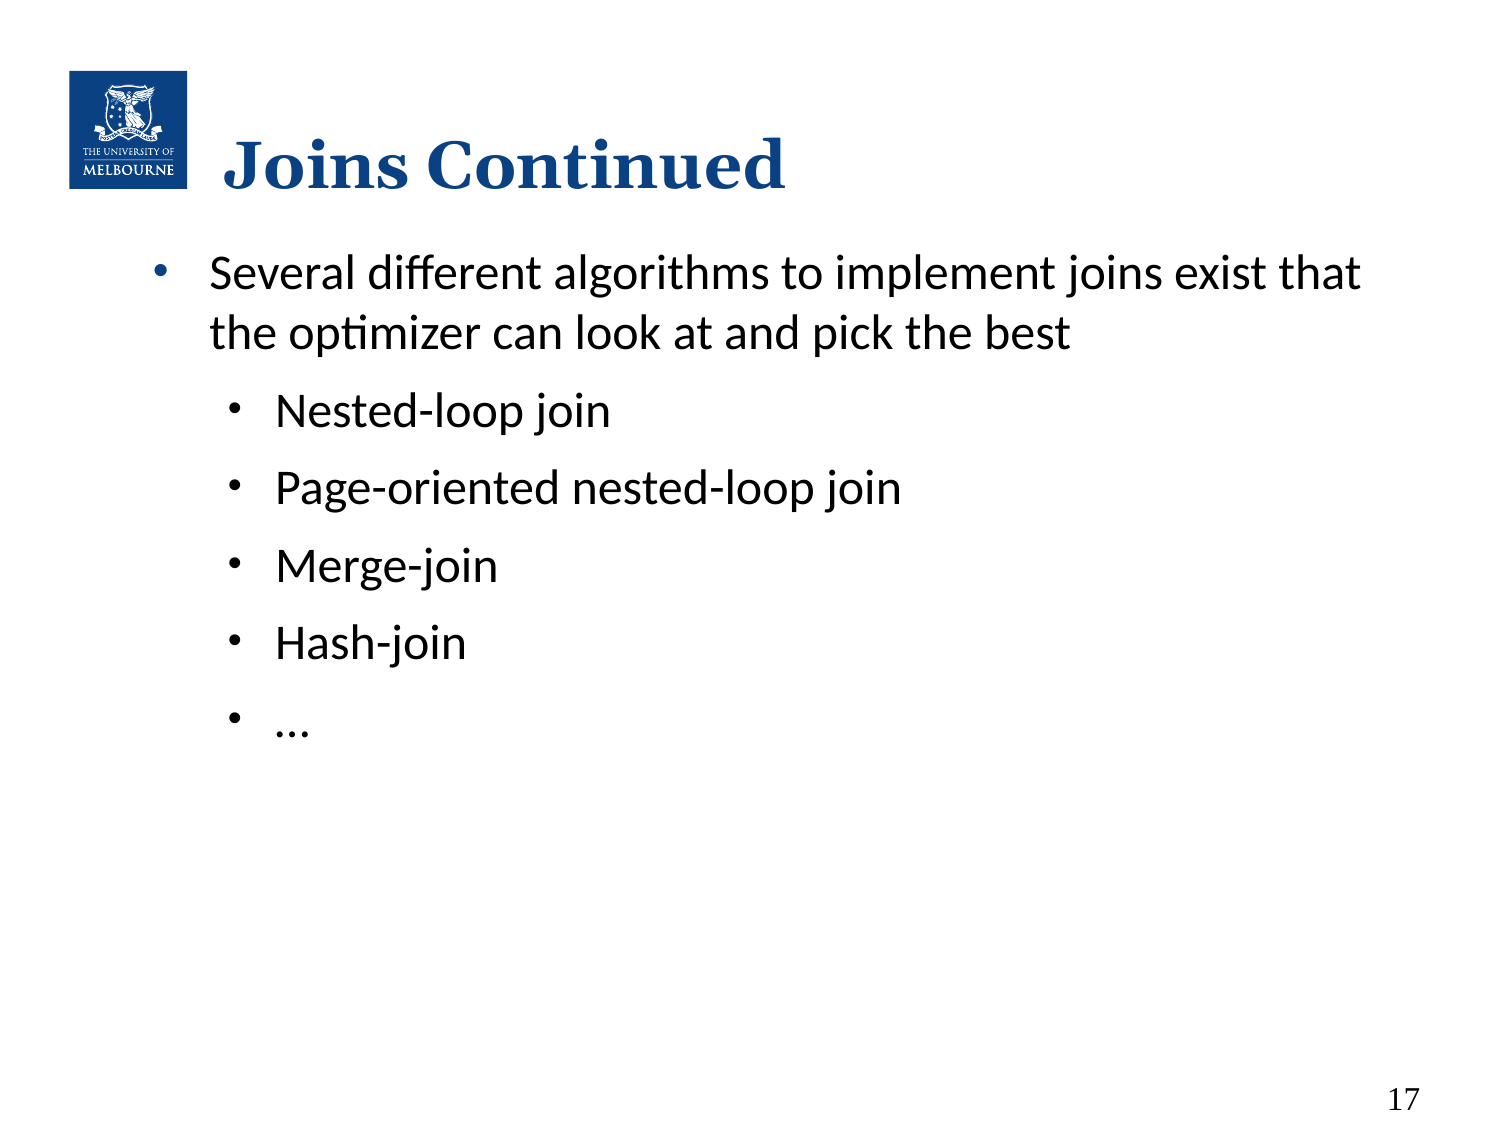

# Joins Continued
Several different algorithms to implement joins exist that the optimizer can look at and pick the best
Nested-loop join
Page-oriented nested-loop join
Merge-join
Hash-join
…